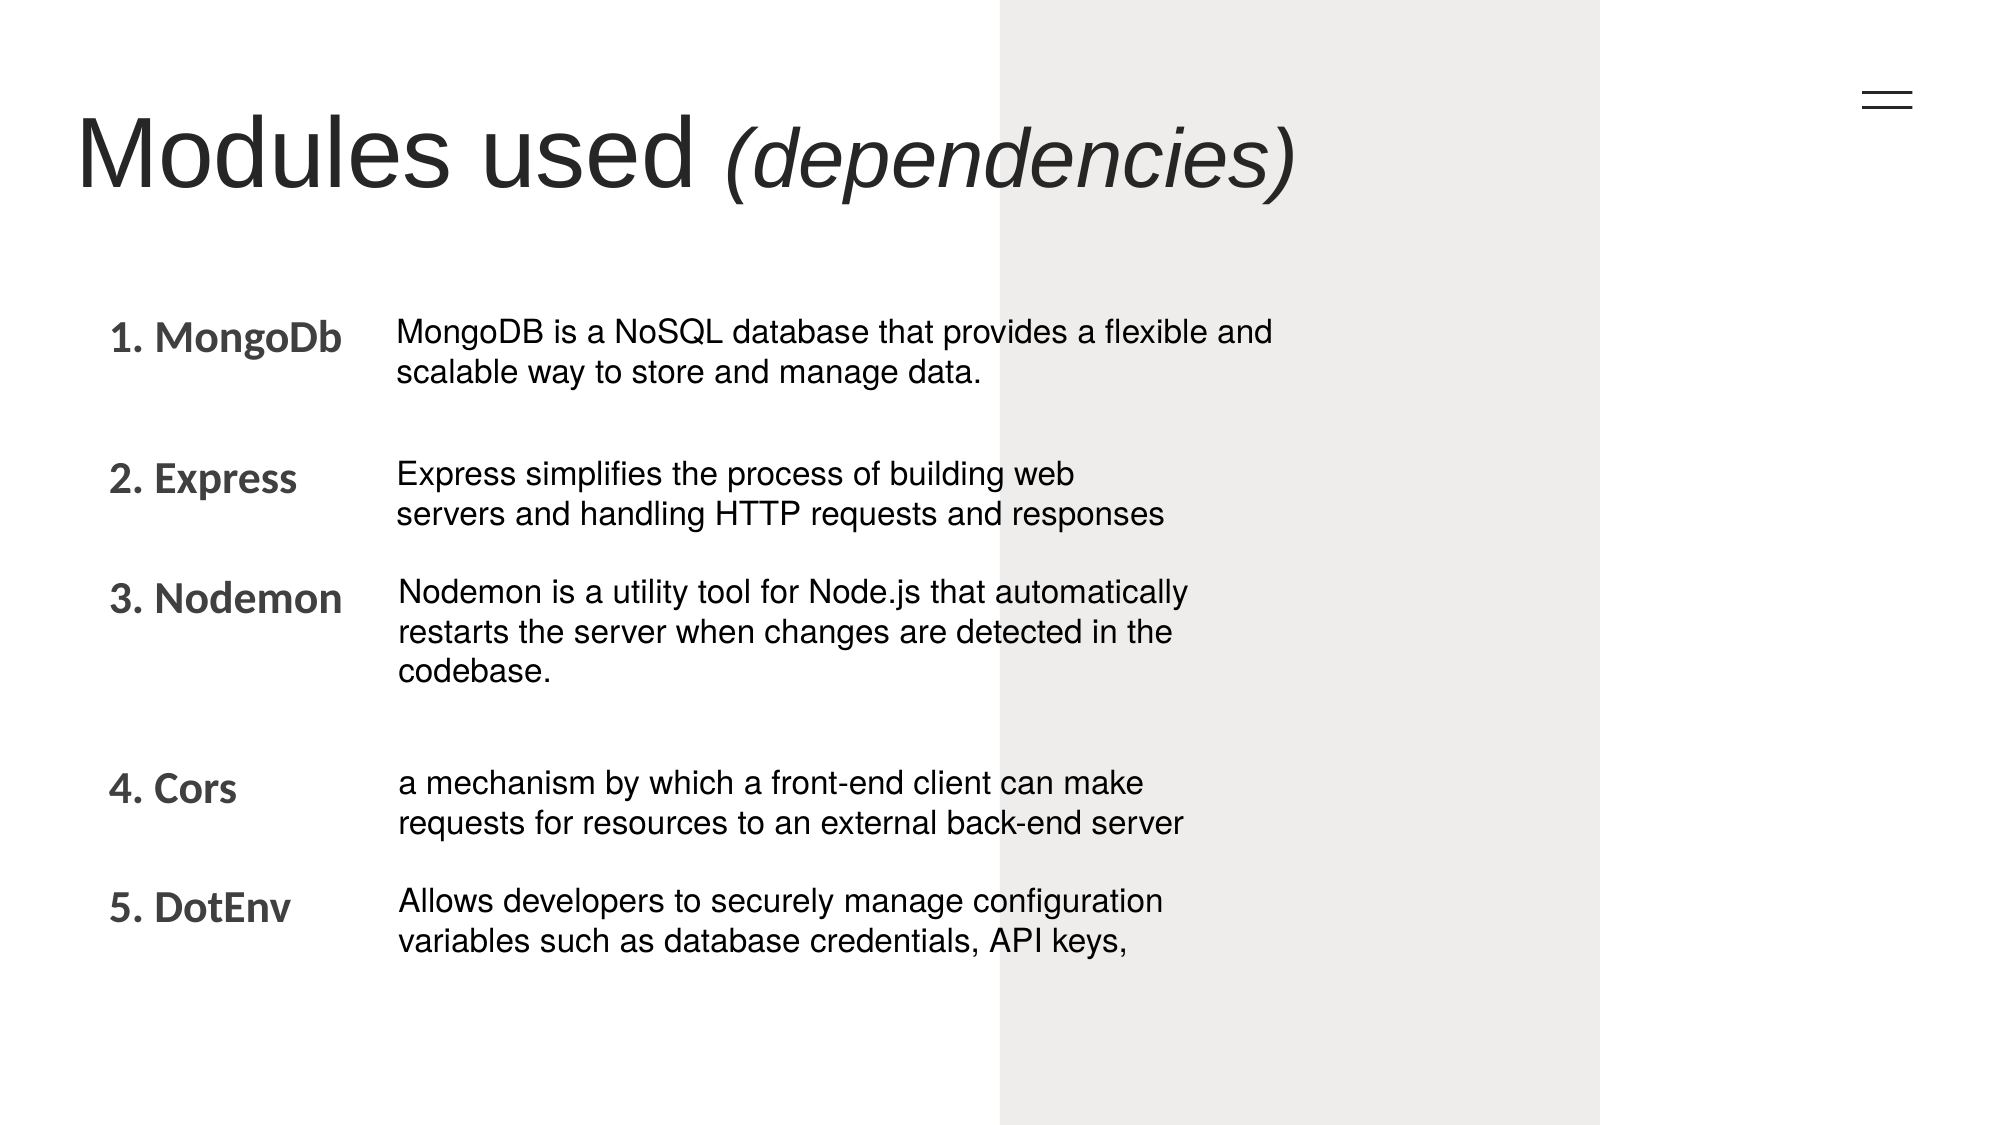

# Modules used (dependencies)
MongoDB is a NoSQL database that provides a flexible and scalable way to store and manage data.

Express simplifies the process of building web servers and handling HTTP requests and responses

Nodemon is a utility tool for Node.js that automatically restarts the server when changes are detected in the codebase.

1. MongoDb

2. Express
3. Nodemon

4. Cors
5. DotEnv
a mechanism by which a front-end client can make requests for resources to an external back-end server

Allows developers to securely manage configuration variables such as database credentials, API keys,